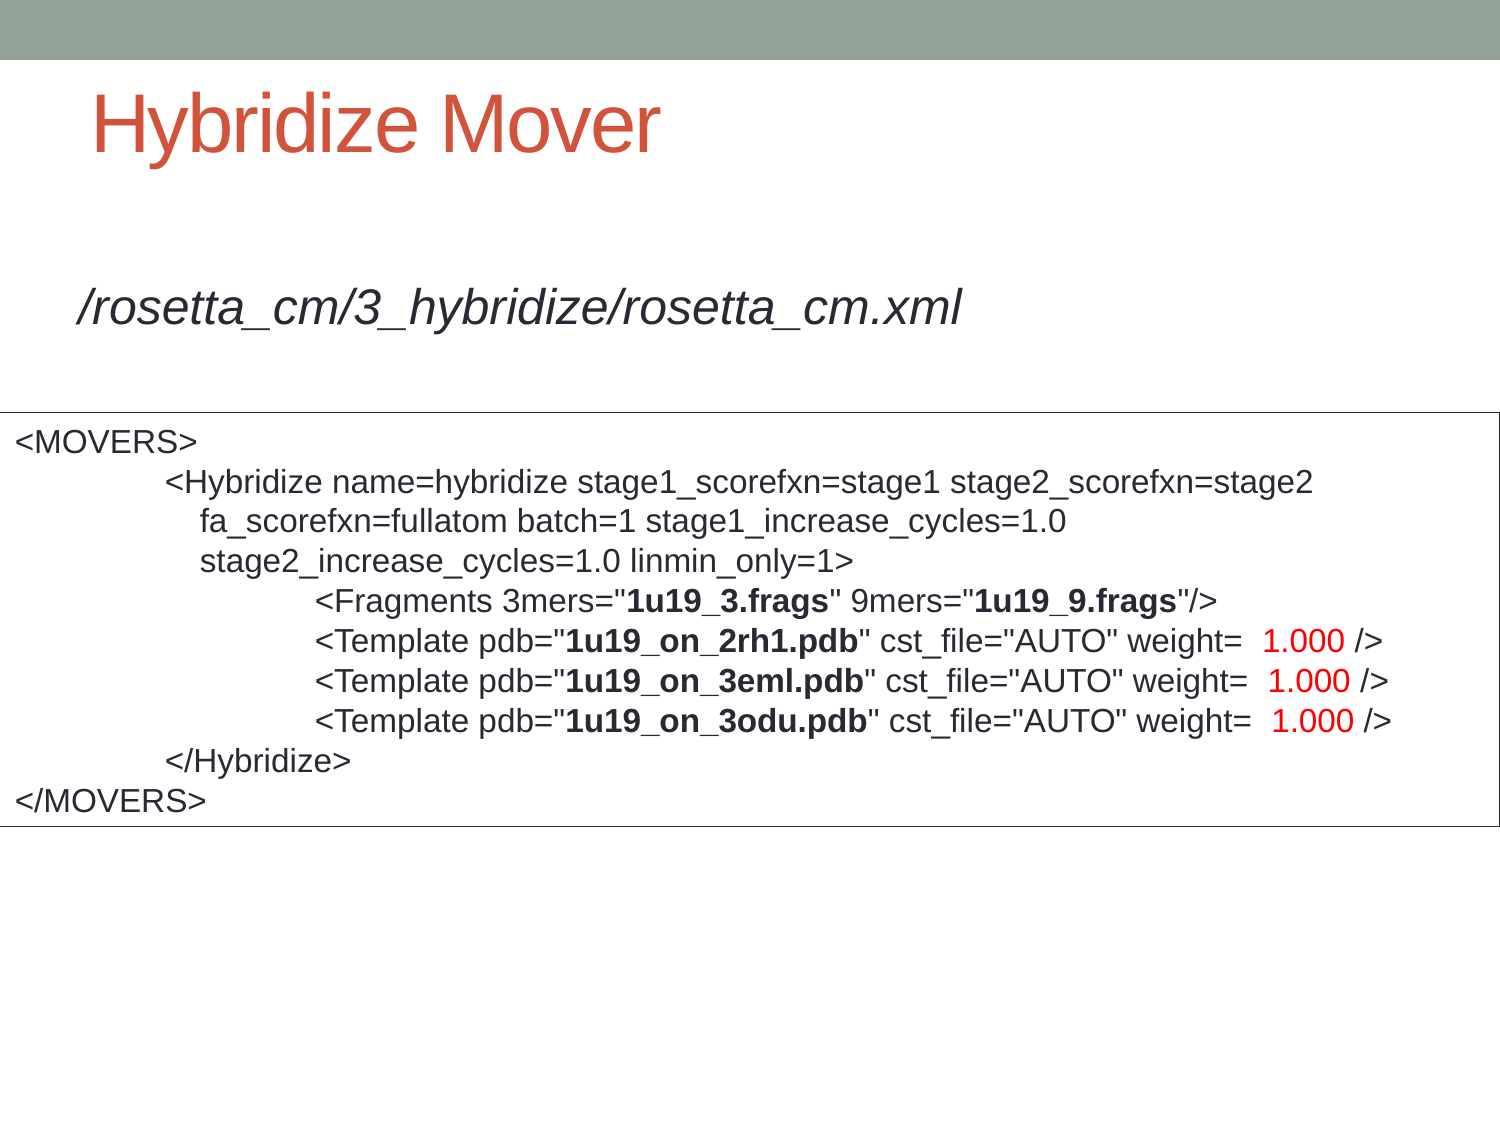

# Hybridize Mover
/rosetta_cm/3_hybridize/rosetta_cm.xml
<MOVERS>
	<Hybridize name=hybridize stage1_scorefxn=stage1 stage2_scorefxn=stage2
                    fa_scorefxn=fullatom batch=1 stage1_increase_cycles=1.0
                    stage2_increase_cycles=1.0 linmin_only=1>
		<Fragments 3mers="1u19_3.frags" 9mers="1u19_9.frags"/>
		<Template pdb="1u19_on_2rh1.pdb" cst_file="AUTO" weight=  1.000 />
		<Template pdb="1u19_on_3eml.pdb" cst_file="AUTO" weight=  1.000 />
		<Template pdb="1u19_on_3odu.pdb" cst_file="AUTO" weight=  1.000 />
	</Hybridize>
</MOVERS>